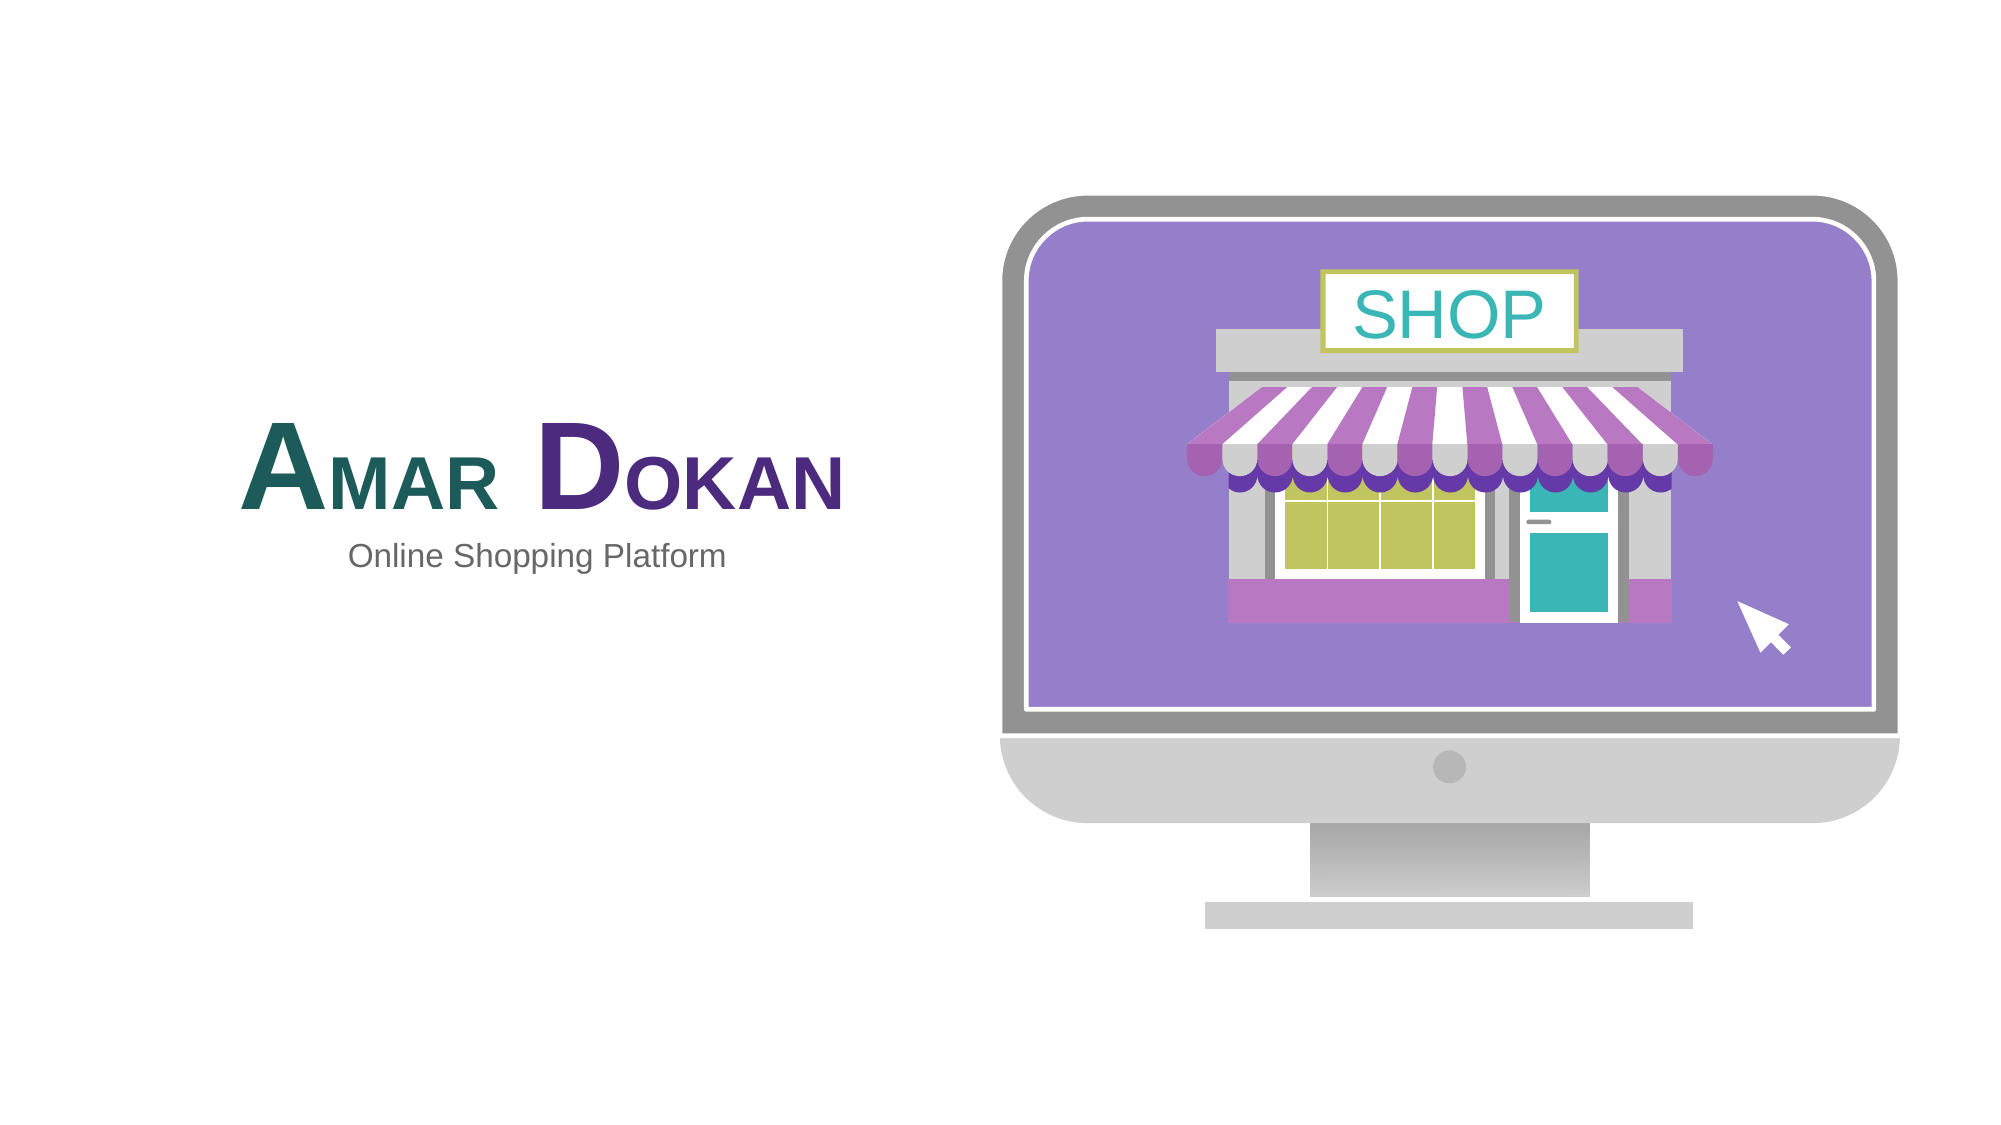

# SHOP

AMAR DOKAN
Online Shopping Platform